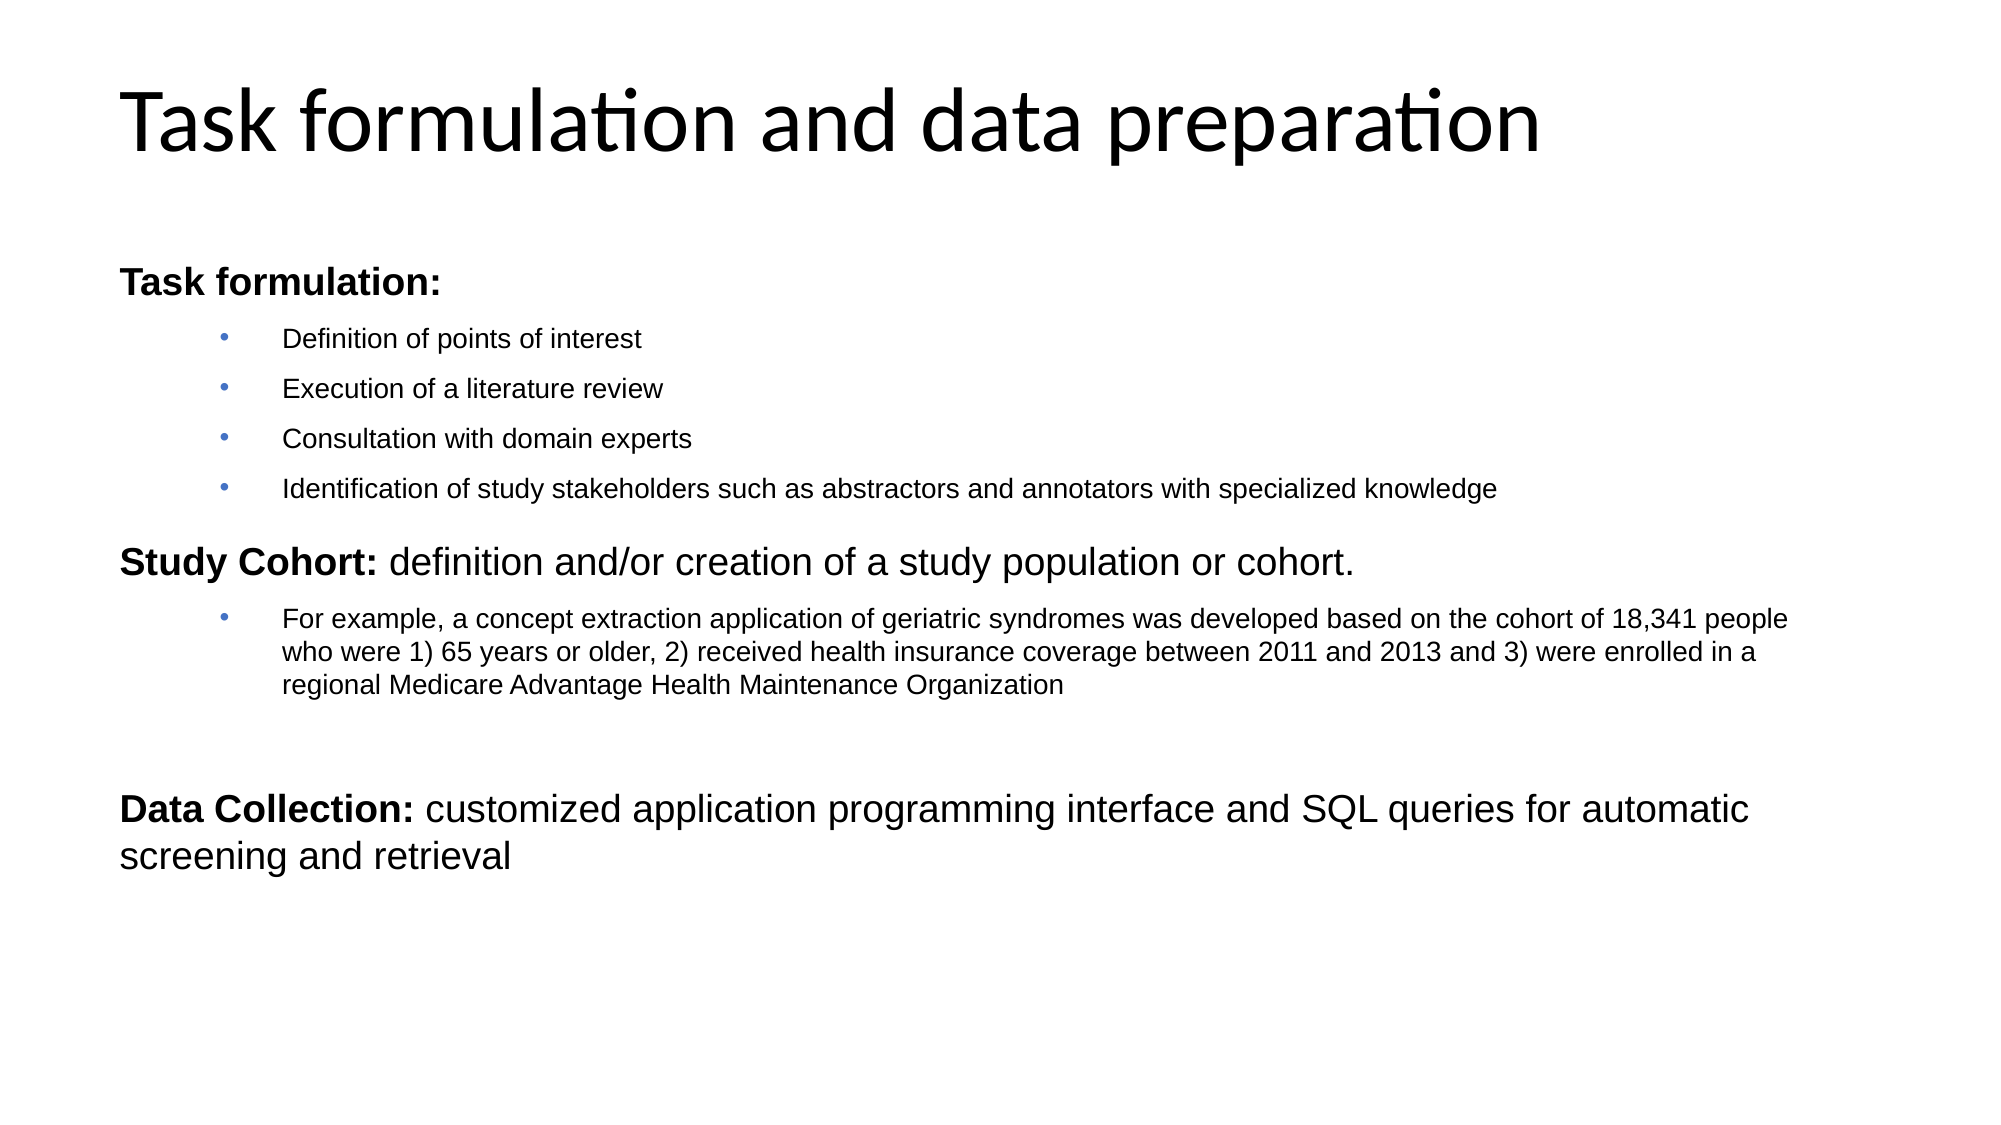

# Task formulation and data preparation
Task formulation:
Definition of points of interest
Execution of a literature review
Consultation with domain experts
Identification of study stakeholders such as abstractors and annotators with specialized knowledge
Study Cohort: definition and/or creation of a study population or cohort.
For example, a concept extraction application of geriatric syndromes was developed based on the cohort of 18,341 people who were 1) 65 years or older, 2) received health insurance coverage between 2011 and 2013 and 3) were enrolled in a regional Medicare Advantage Health Maintenance Organization

Data Collection: customized application programming interface and SQL queries for automatic screening and retrieval